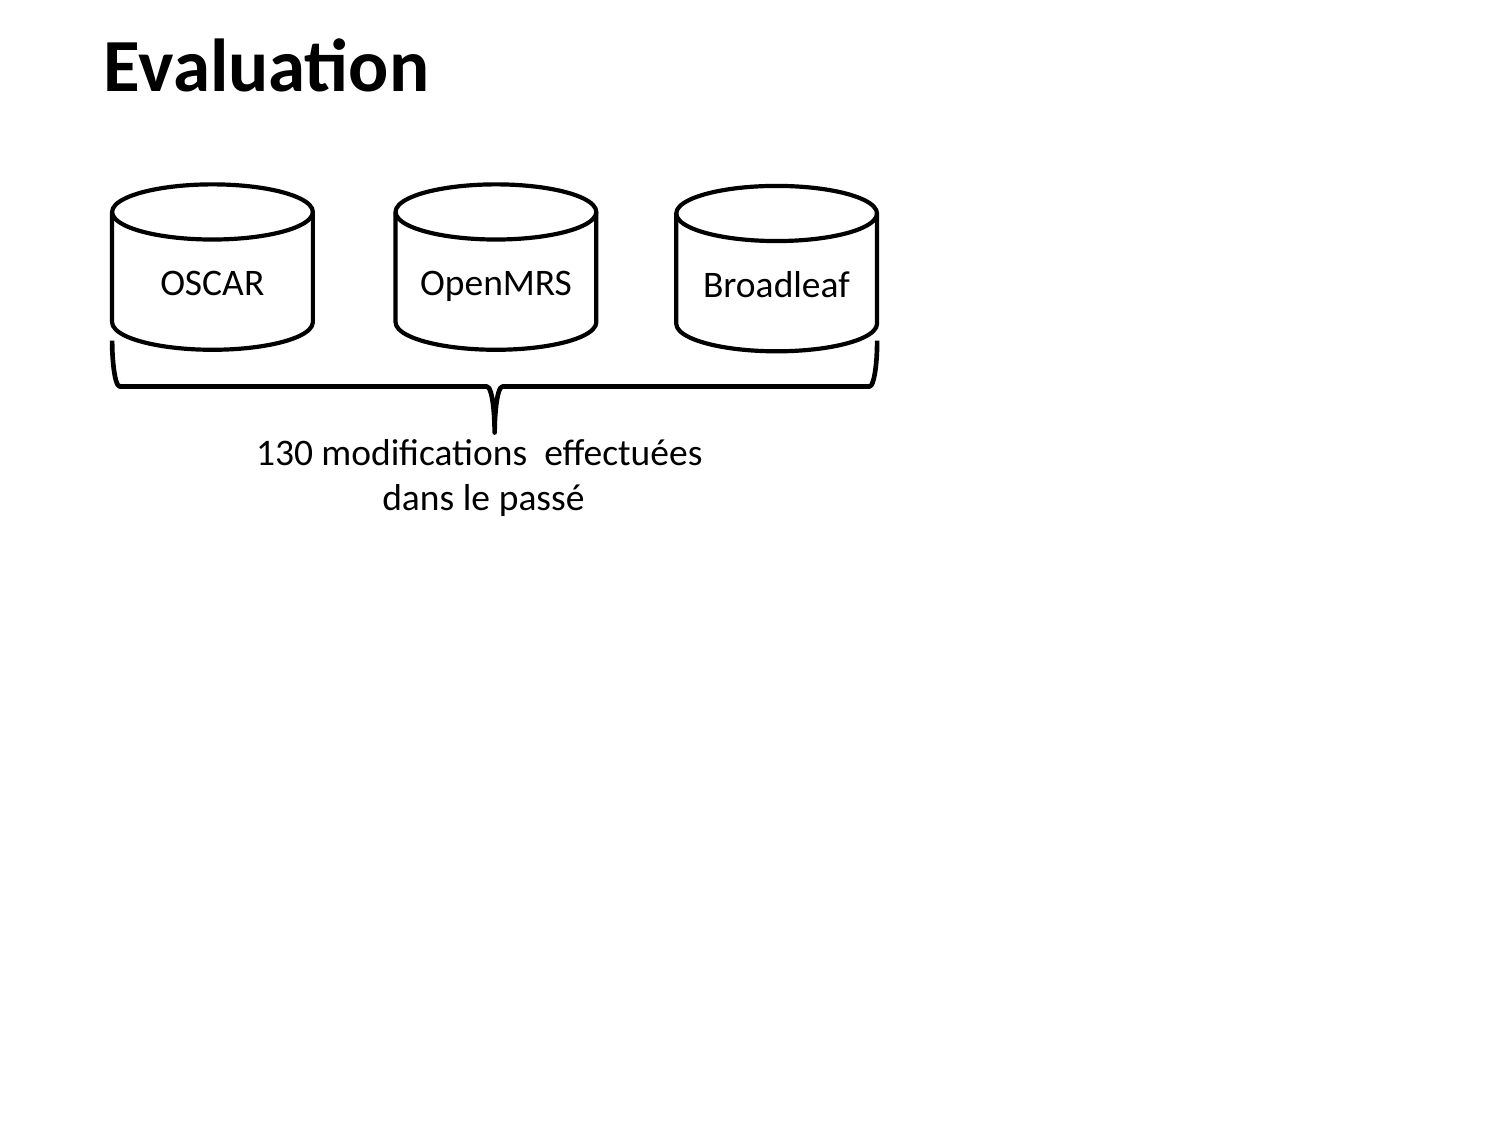

# Evaluation

OSCAR
OpenMRS
Broadleaf
130 modifications  effectuées
dans le passé